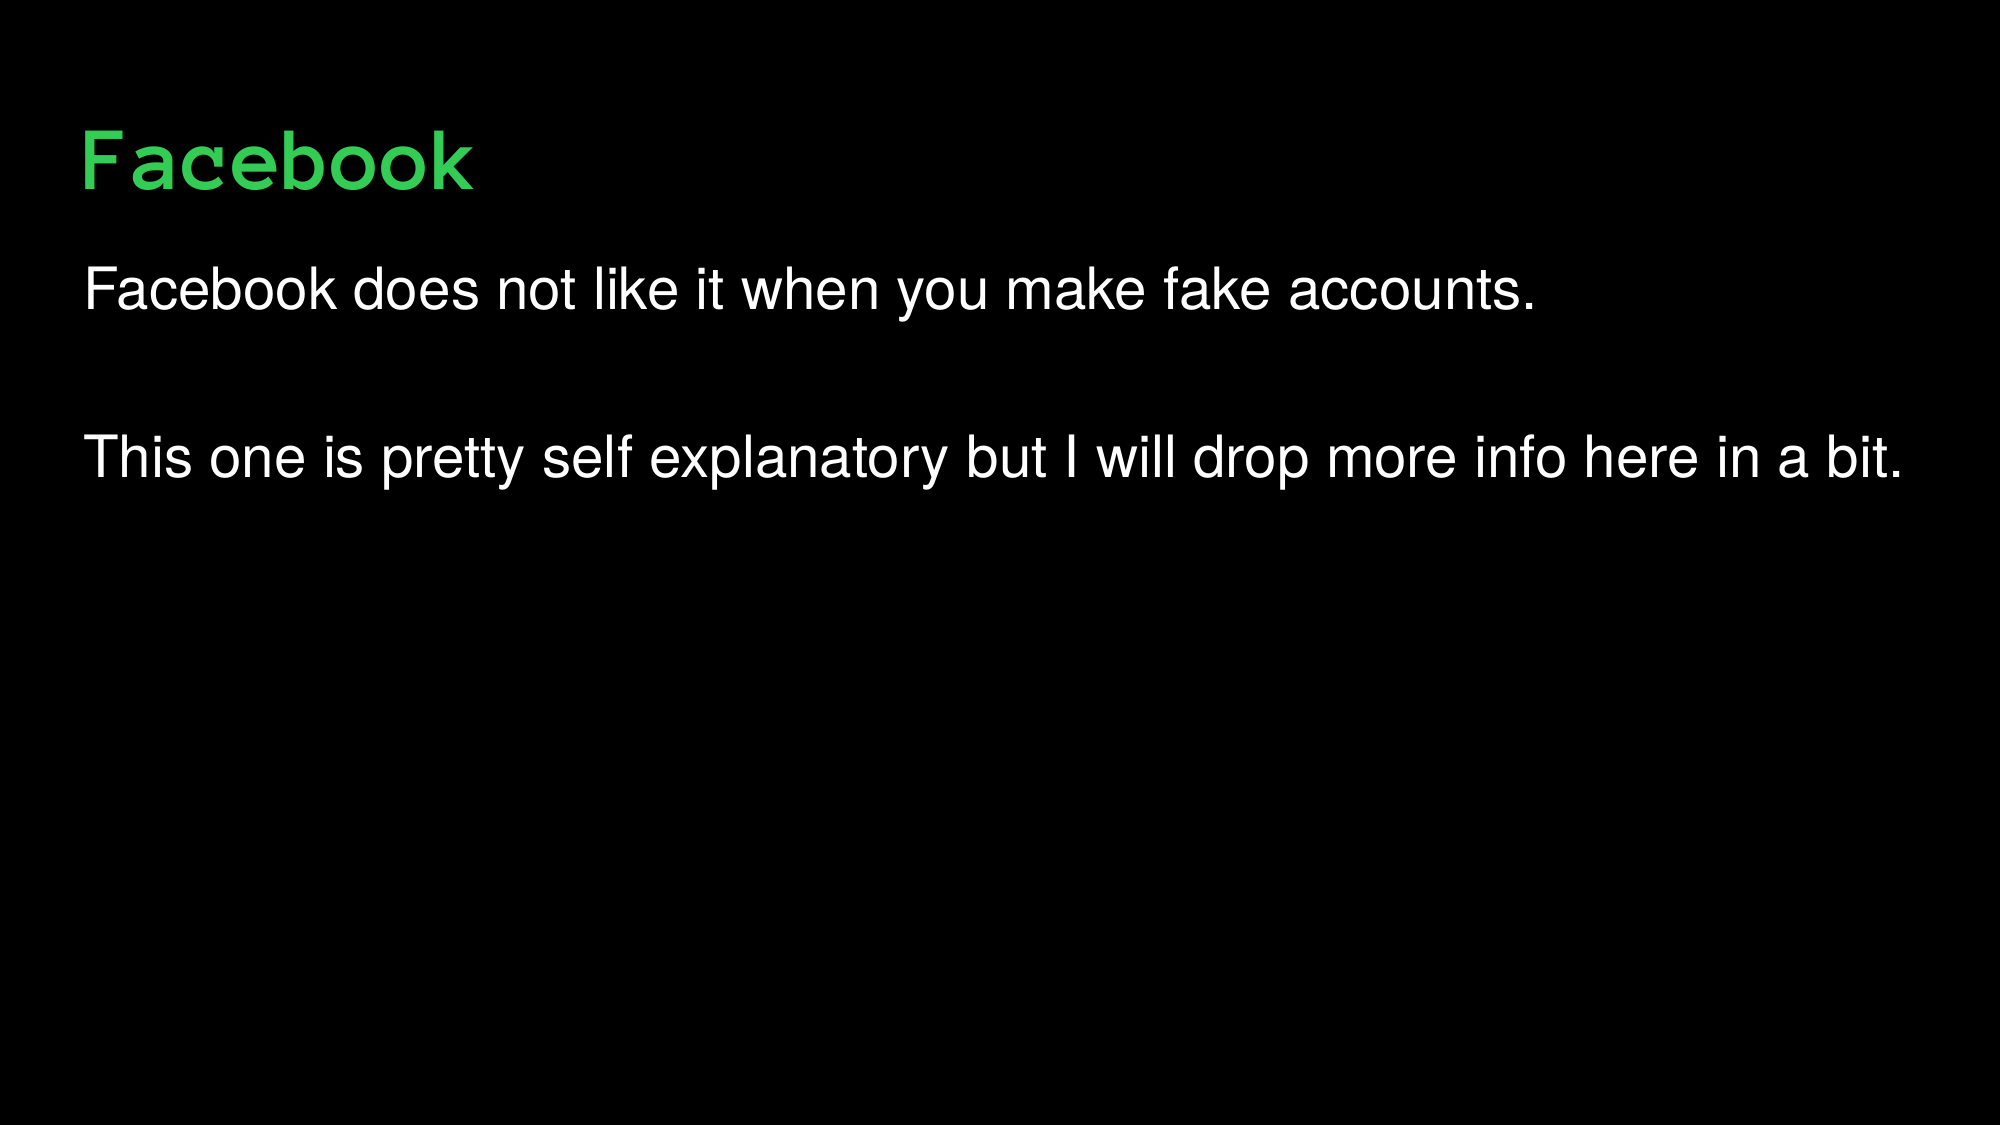

# Facebook
Facebook does not like it when you make fake accounts.

This one is pretty self explanatory but I will drop more info here in a bit.